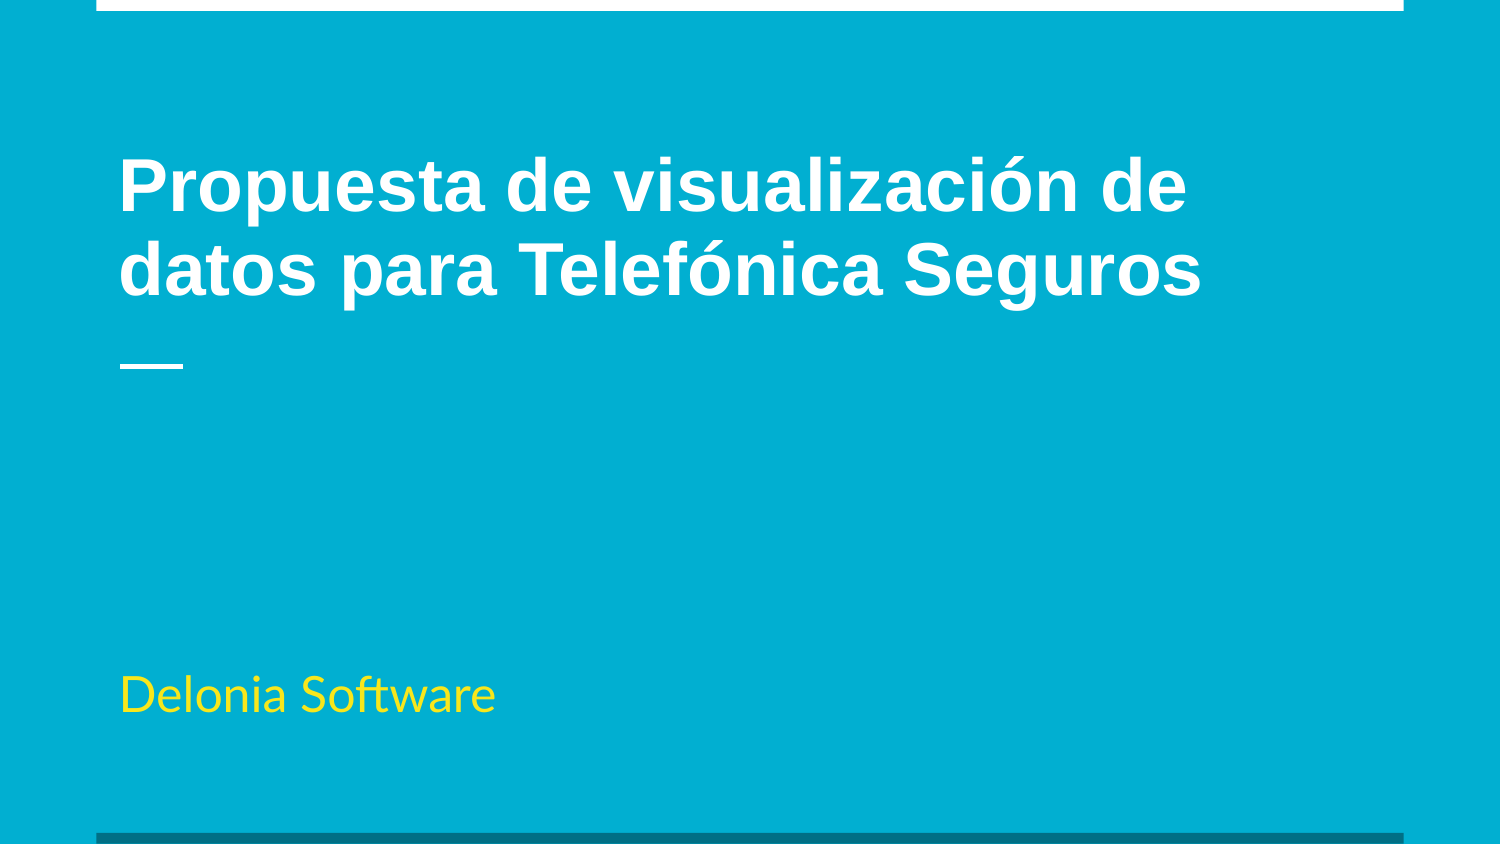

# Propuesta de visualización de datos para Telefónica Seguros
Delonia Software